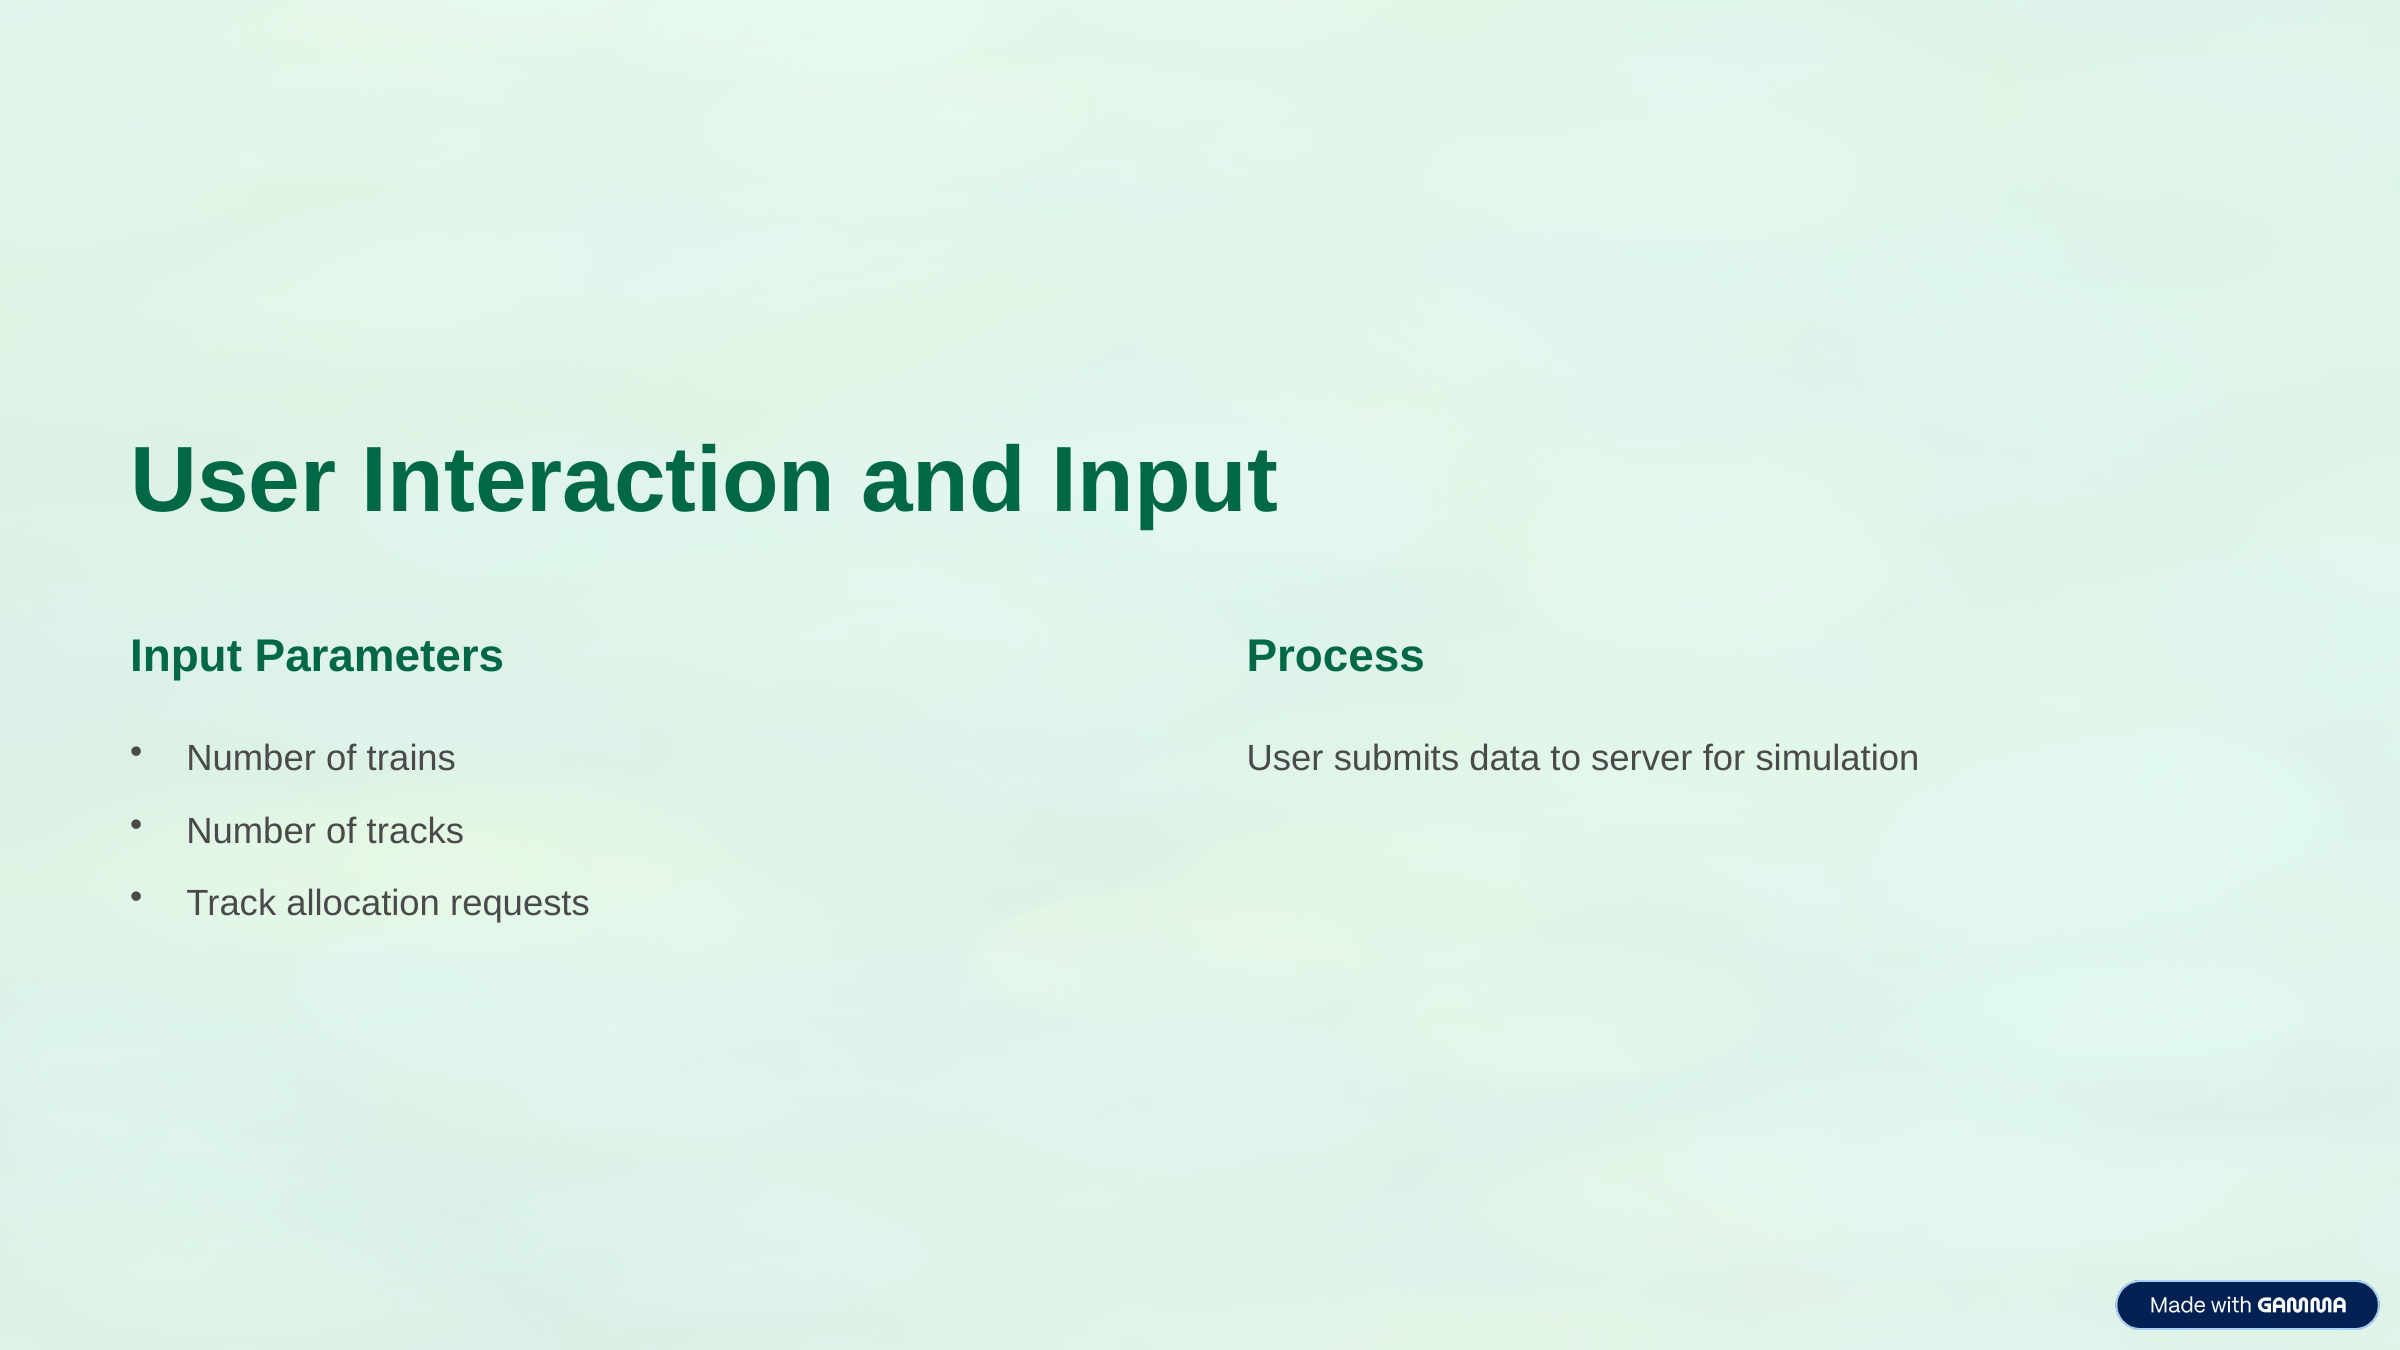

User Interaction and Input
Input Parameters
Process
Number of trains
User submits data to server for simulation
Number of tracks
Track allocation requests